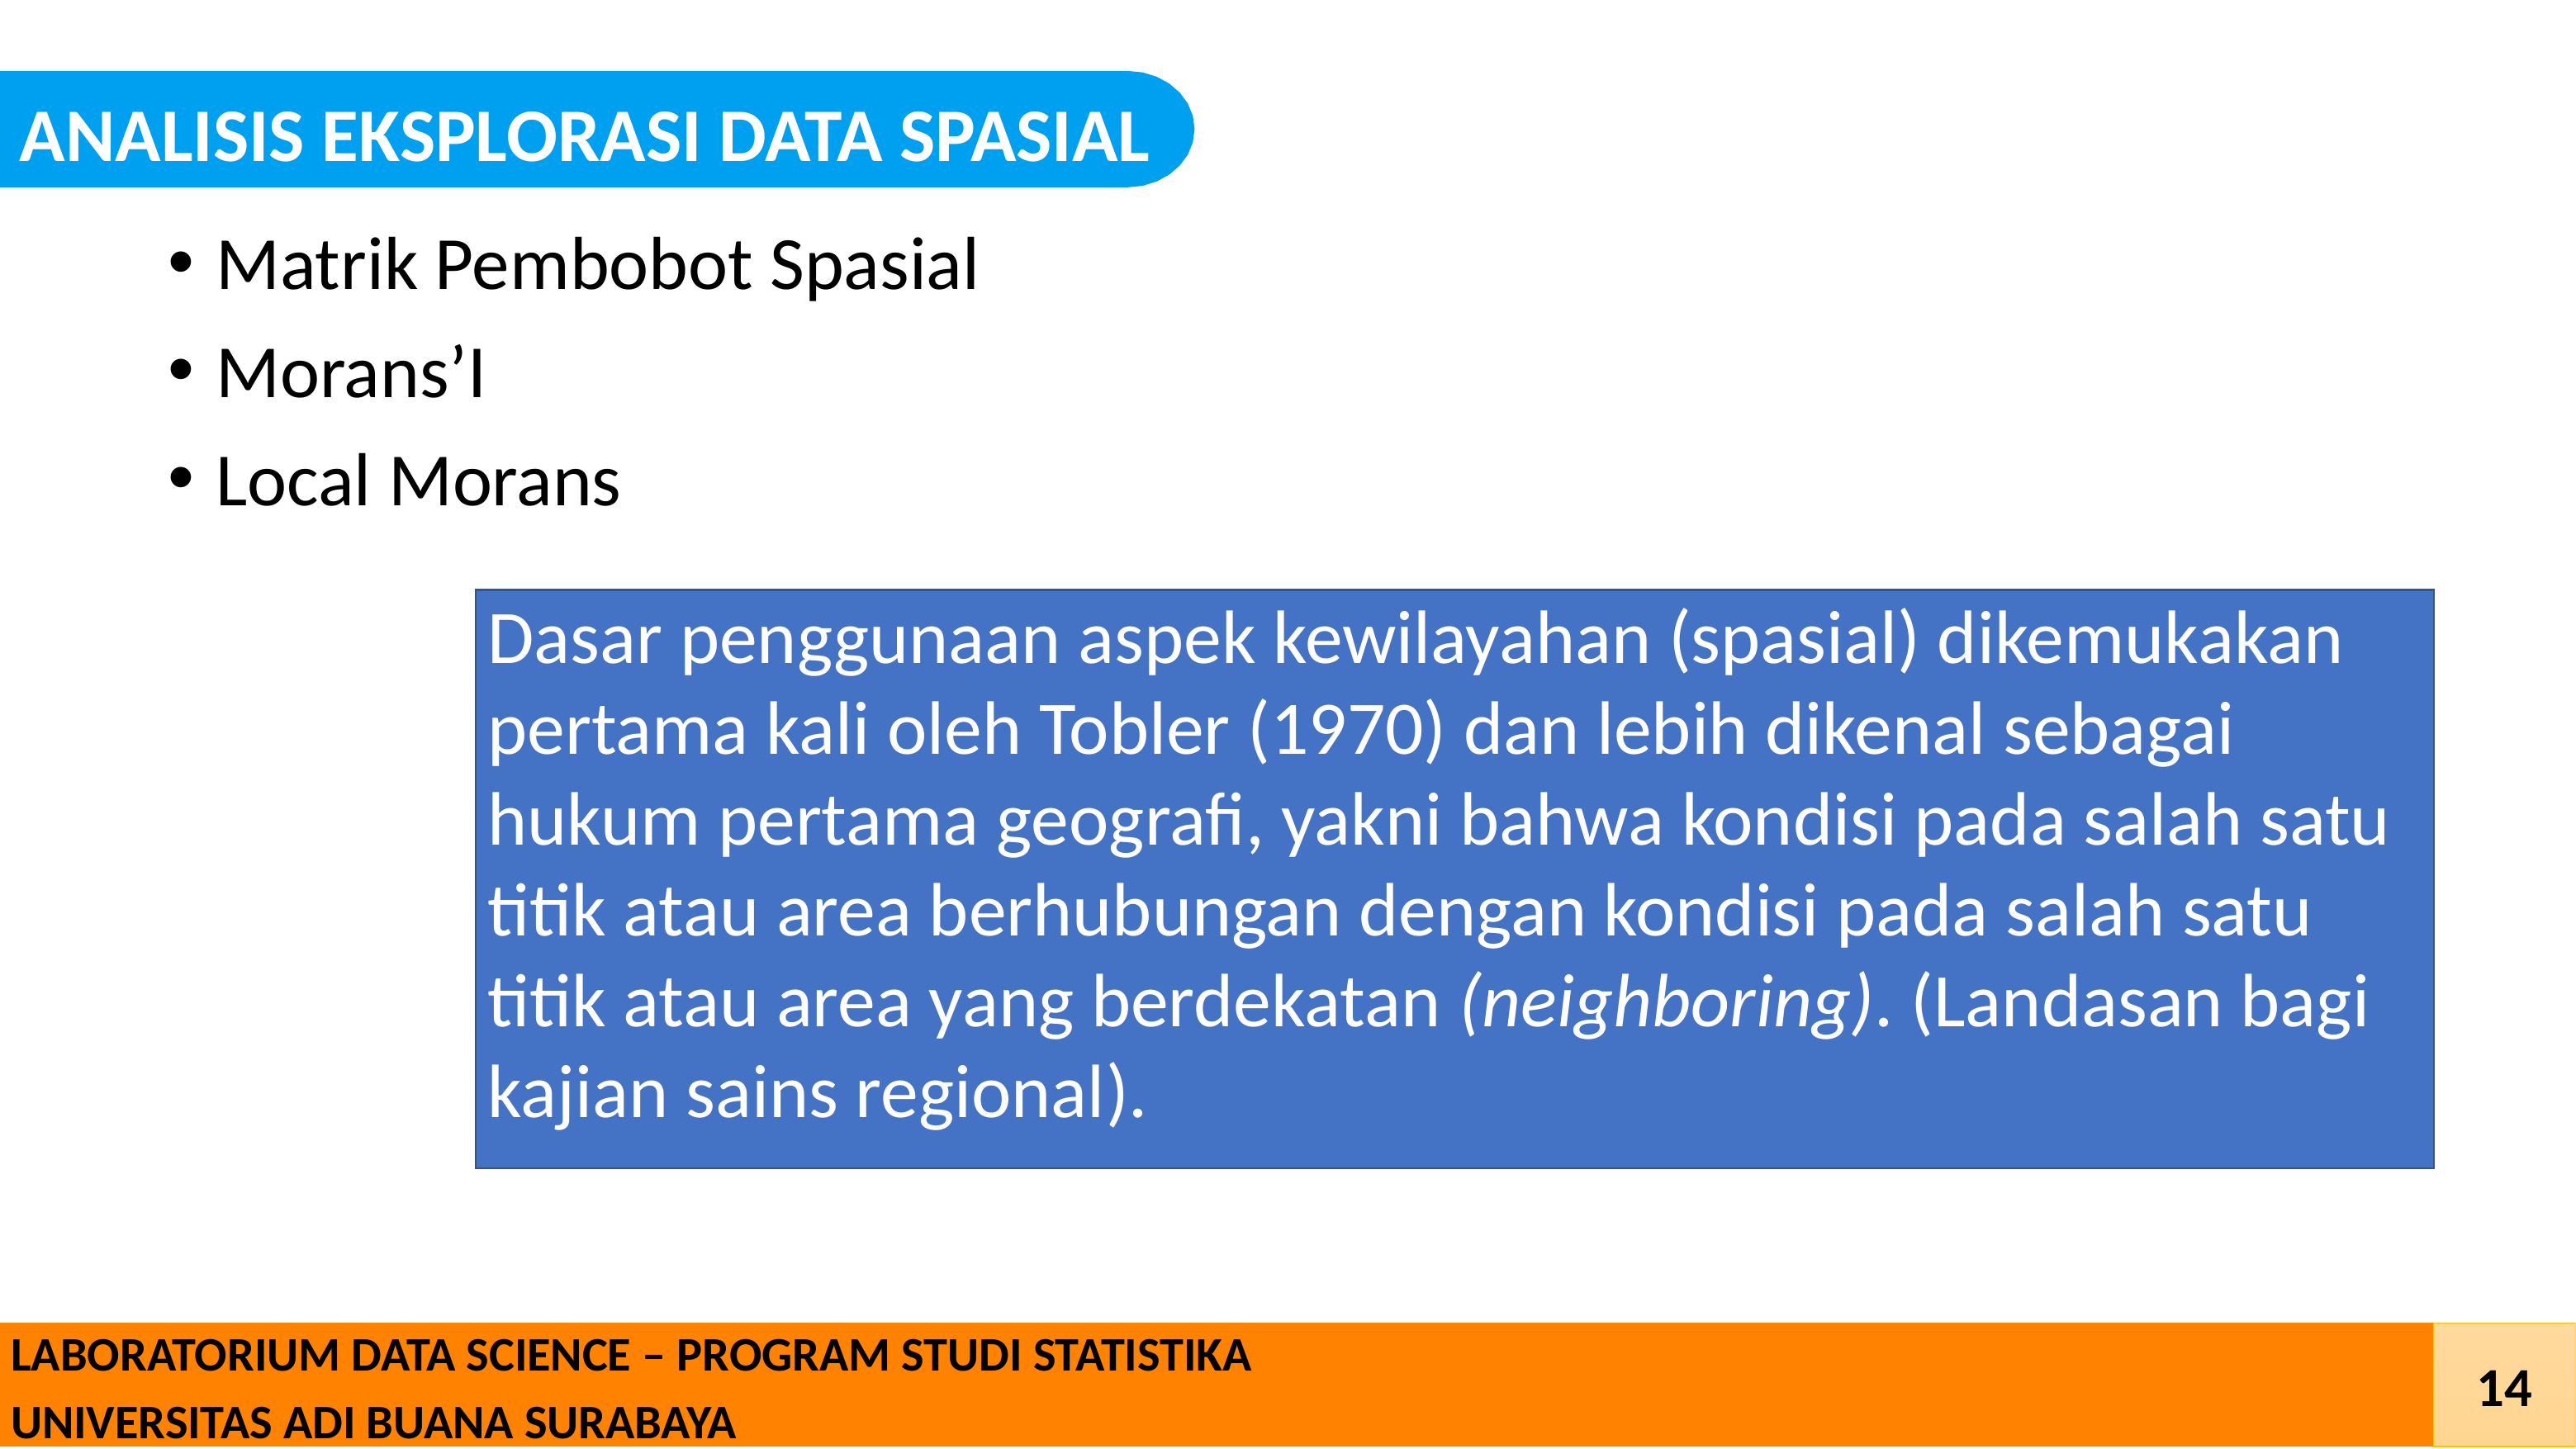

ANALISIS EKSPLORASI DATA SPASIAL
Matrik Pembobot Spasial
Morans’I
Local Morans
Dasar penggunaan aspek kewilayahan (spasial) dikemukakan pertama kali oleh Tobler (1970) dan lebih dikenal sebagai hukum pertama geografi, yakni bahwa kondisi pada salah satu titik atau area berhubungan dengan kondisi pada salah satu titik atau area yang berdekatan (neighboring). (Landasan bagi kajian sains regional).

 LABORATORIUM DATA SCIENCE – PROGRAM STUDI STATISTIKA
 UNIVERSITAS ADI BUANA SURABAYA
14